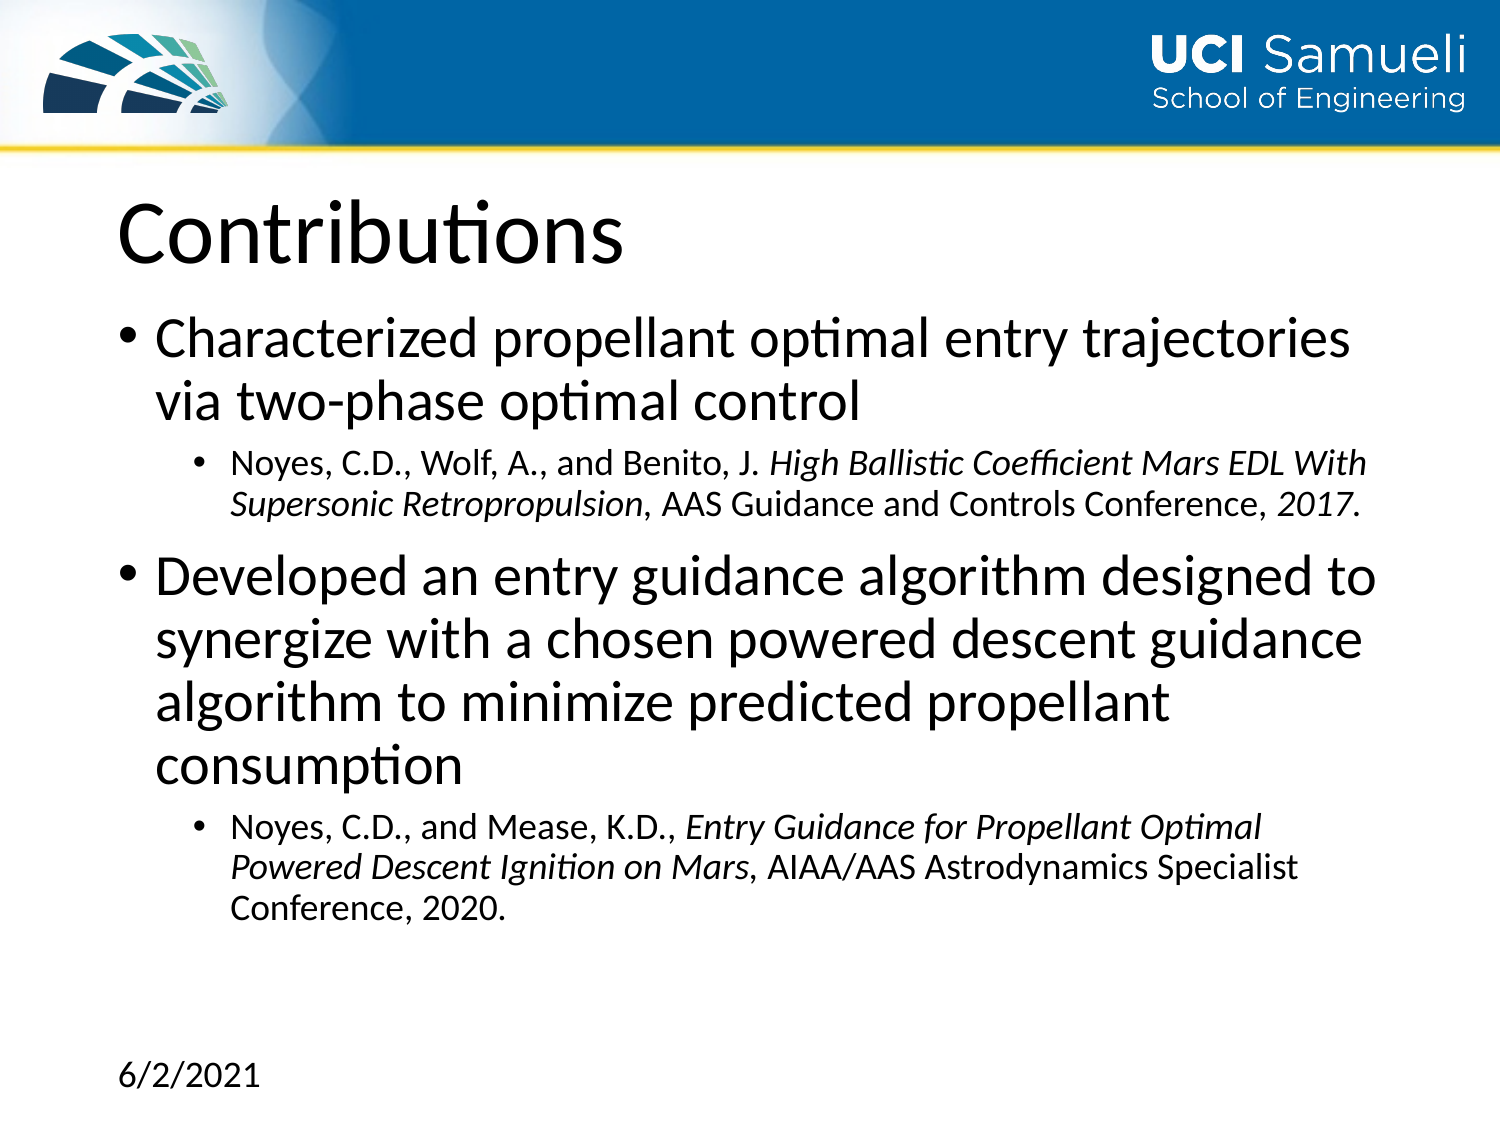

# Contributions
Characterized propellant optimal entry trajectories via two-phase optimal control
Noyes, C.D., Wolf, A., and Benito, J. High Ballistic Coefficient Mars EDL With Supersonic Retropropulsion, AAS Guidance and Controls Conference, 2017.
Developed an entry guidance algorithm designed to synergize with a chosen powered descent guidance algorithm to minimize predicted propellant consumption
Noyes, C.D., and Mease, K.D., Entry Guidance for Propellant Optimal Powered Descent Ignition on Mars, AIAA/AAS Astrodynamics Specialist Conference, 2020.

6/2/2021